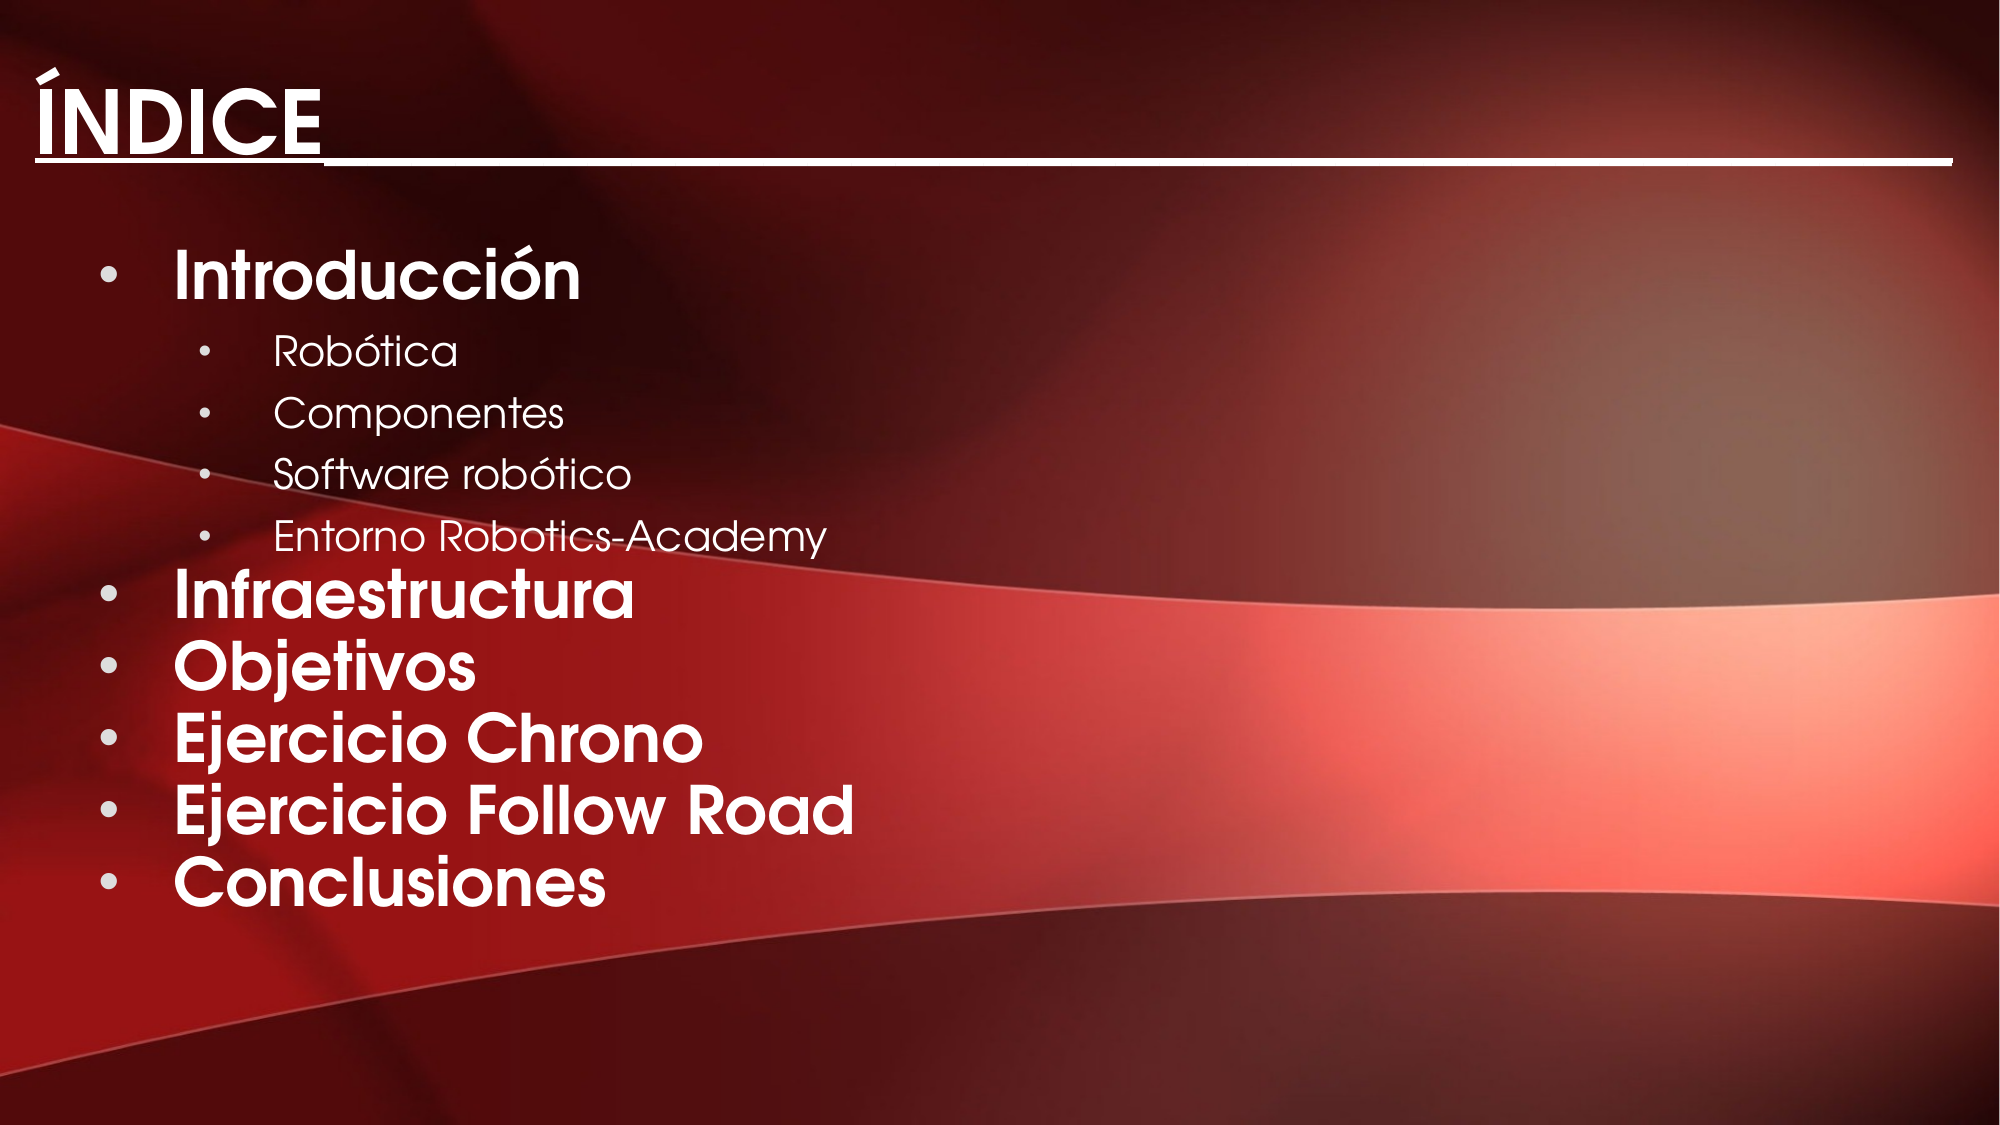

índice_____________________________________
Introducción
Robótica
Componentes
Software robótico
Entorno Robotics-Academy
Infraestructura
Objetivos
Ejercicio Chrono
Ejercicio Follow Road
Conclusiones